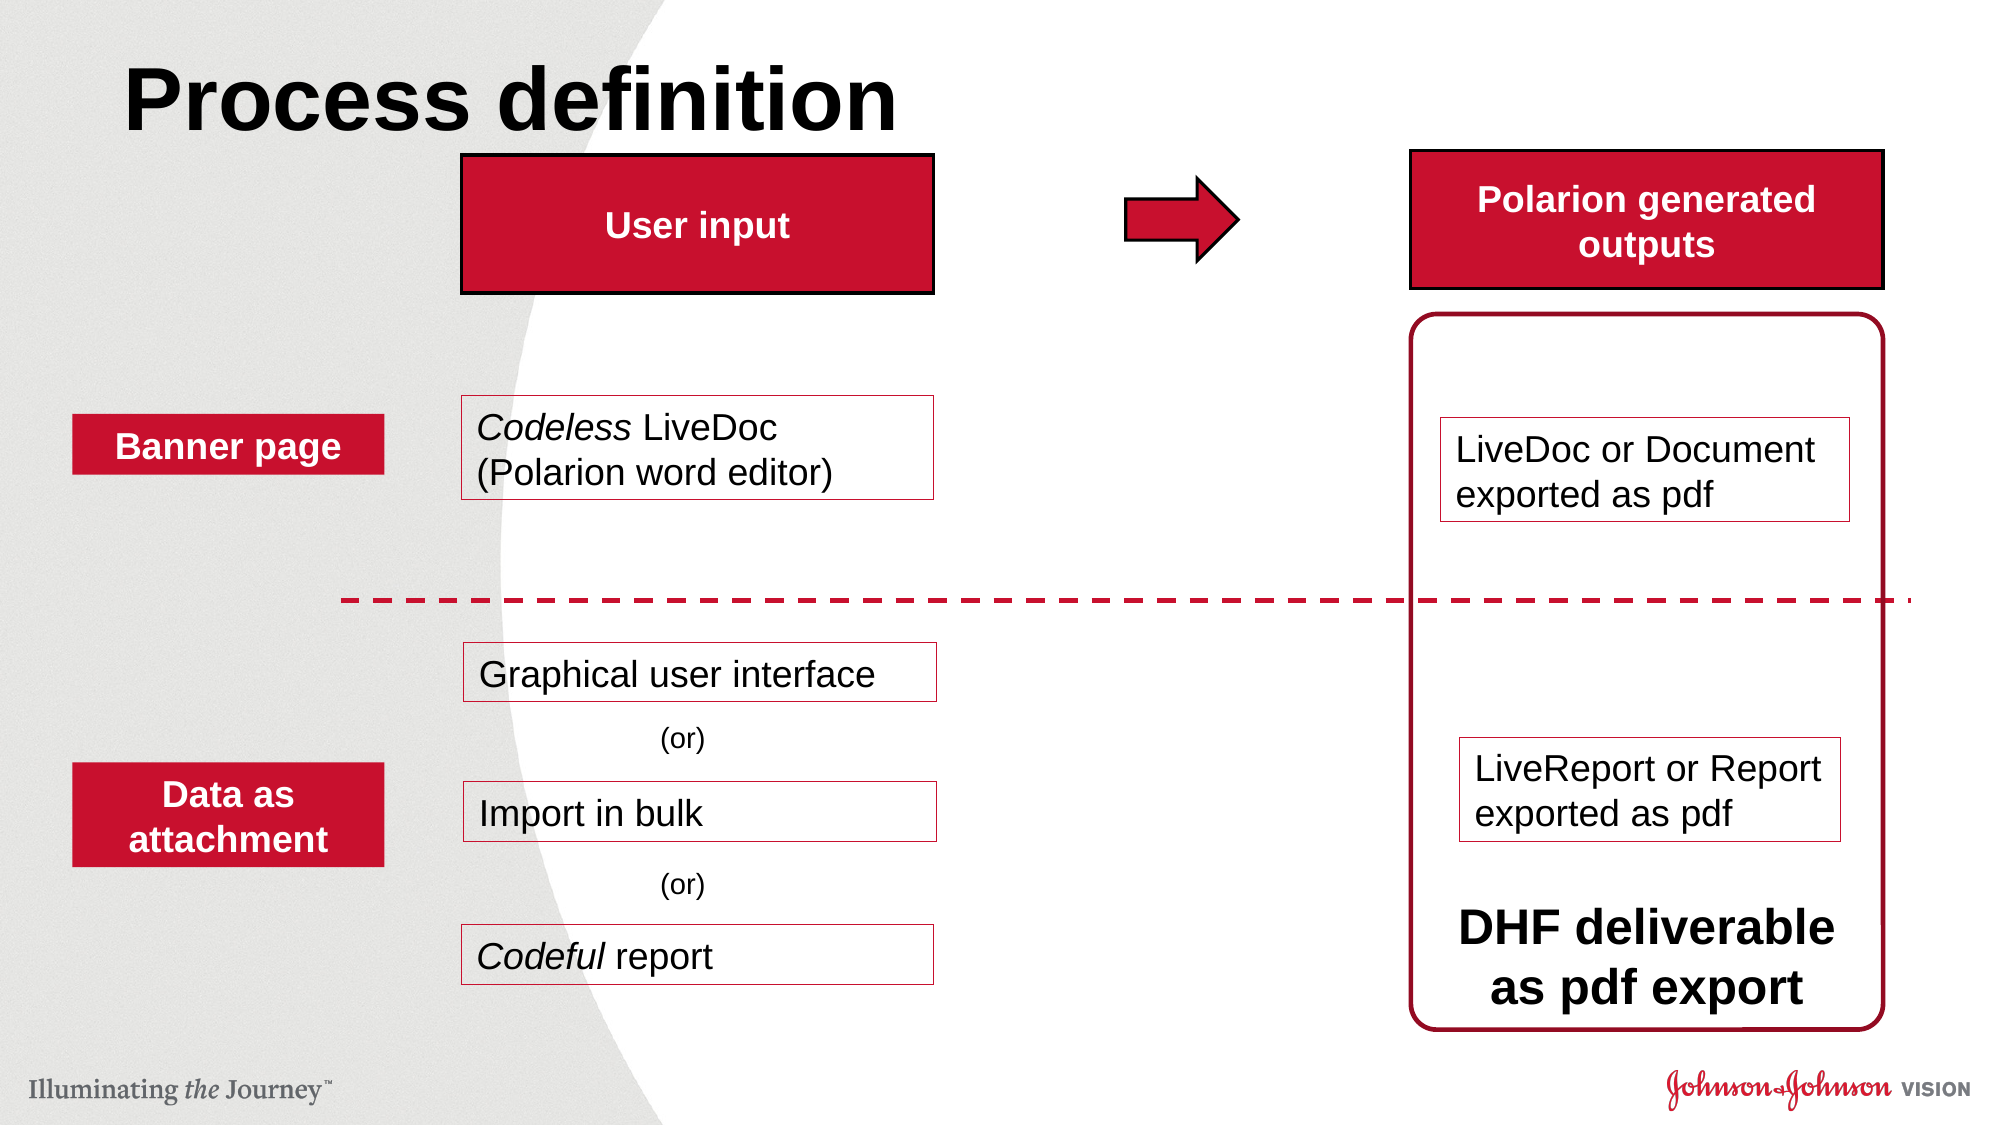

# Process definition
Polarion generated outputs
User input

DHF deliverable as pdf export
Codeless LiveDoc
(Polarion word editor)
Banner page
LiveDoc or Document exported as pdf
Graphical user interface
(or)
LiveReport or Report
exported as pdf
Data as attachment
Import in bulk
(or)
Codeful report